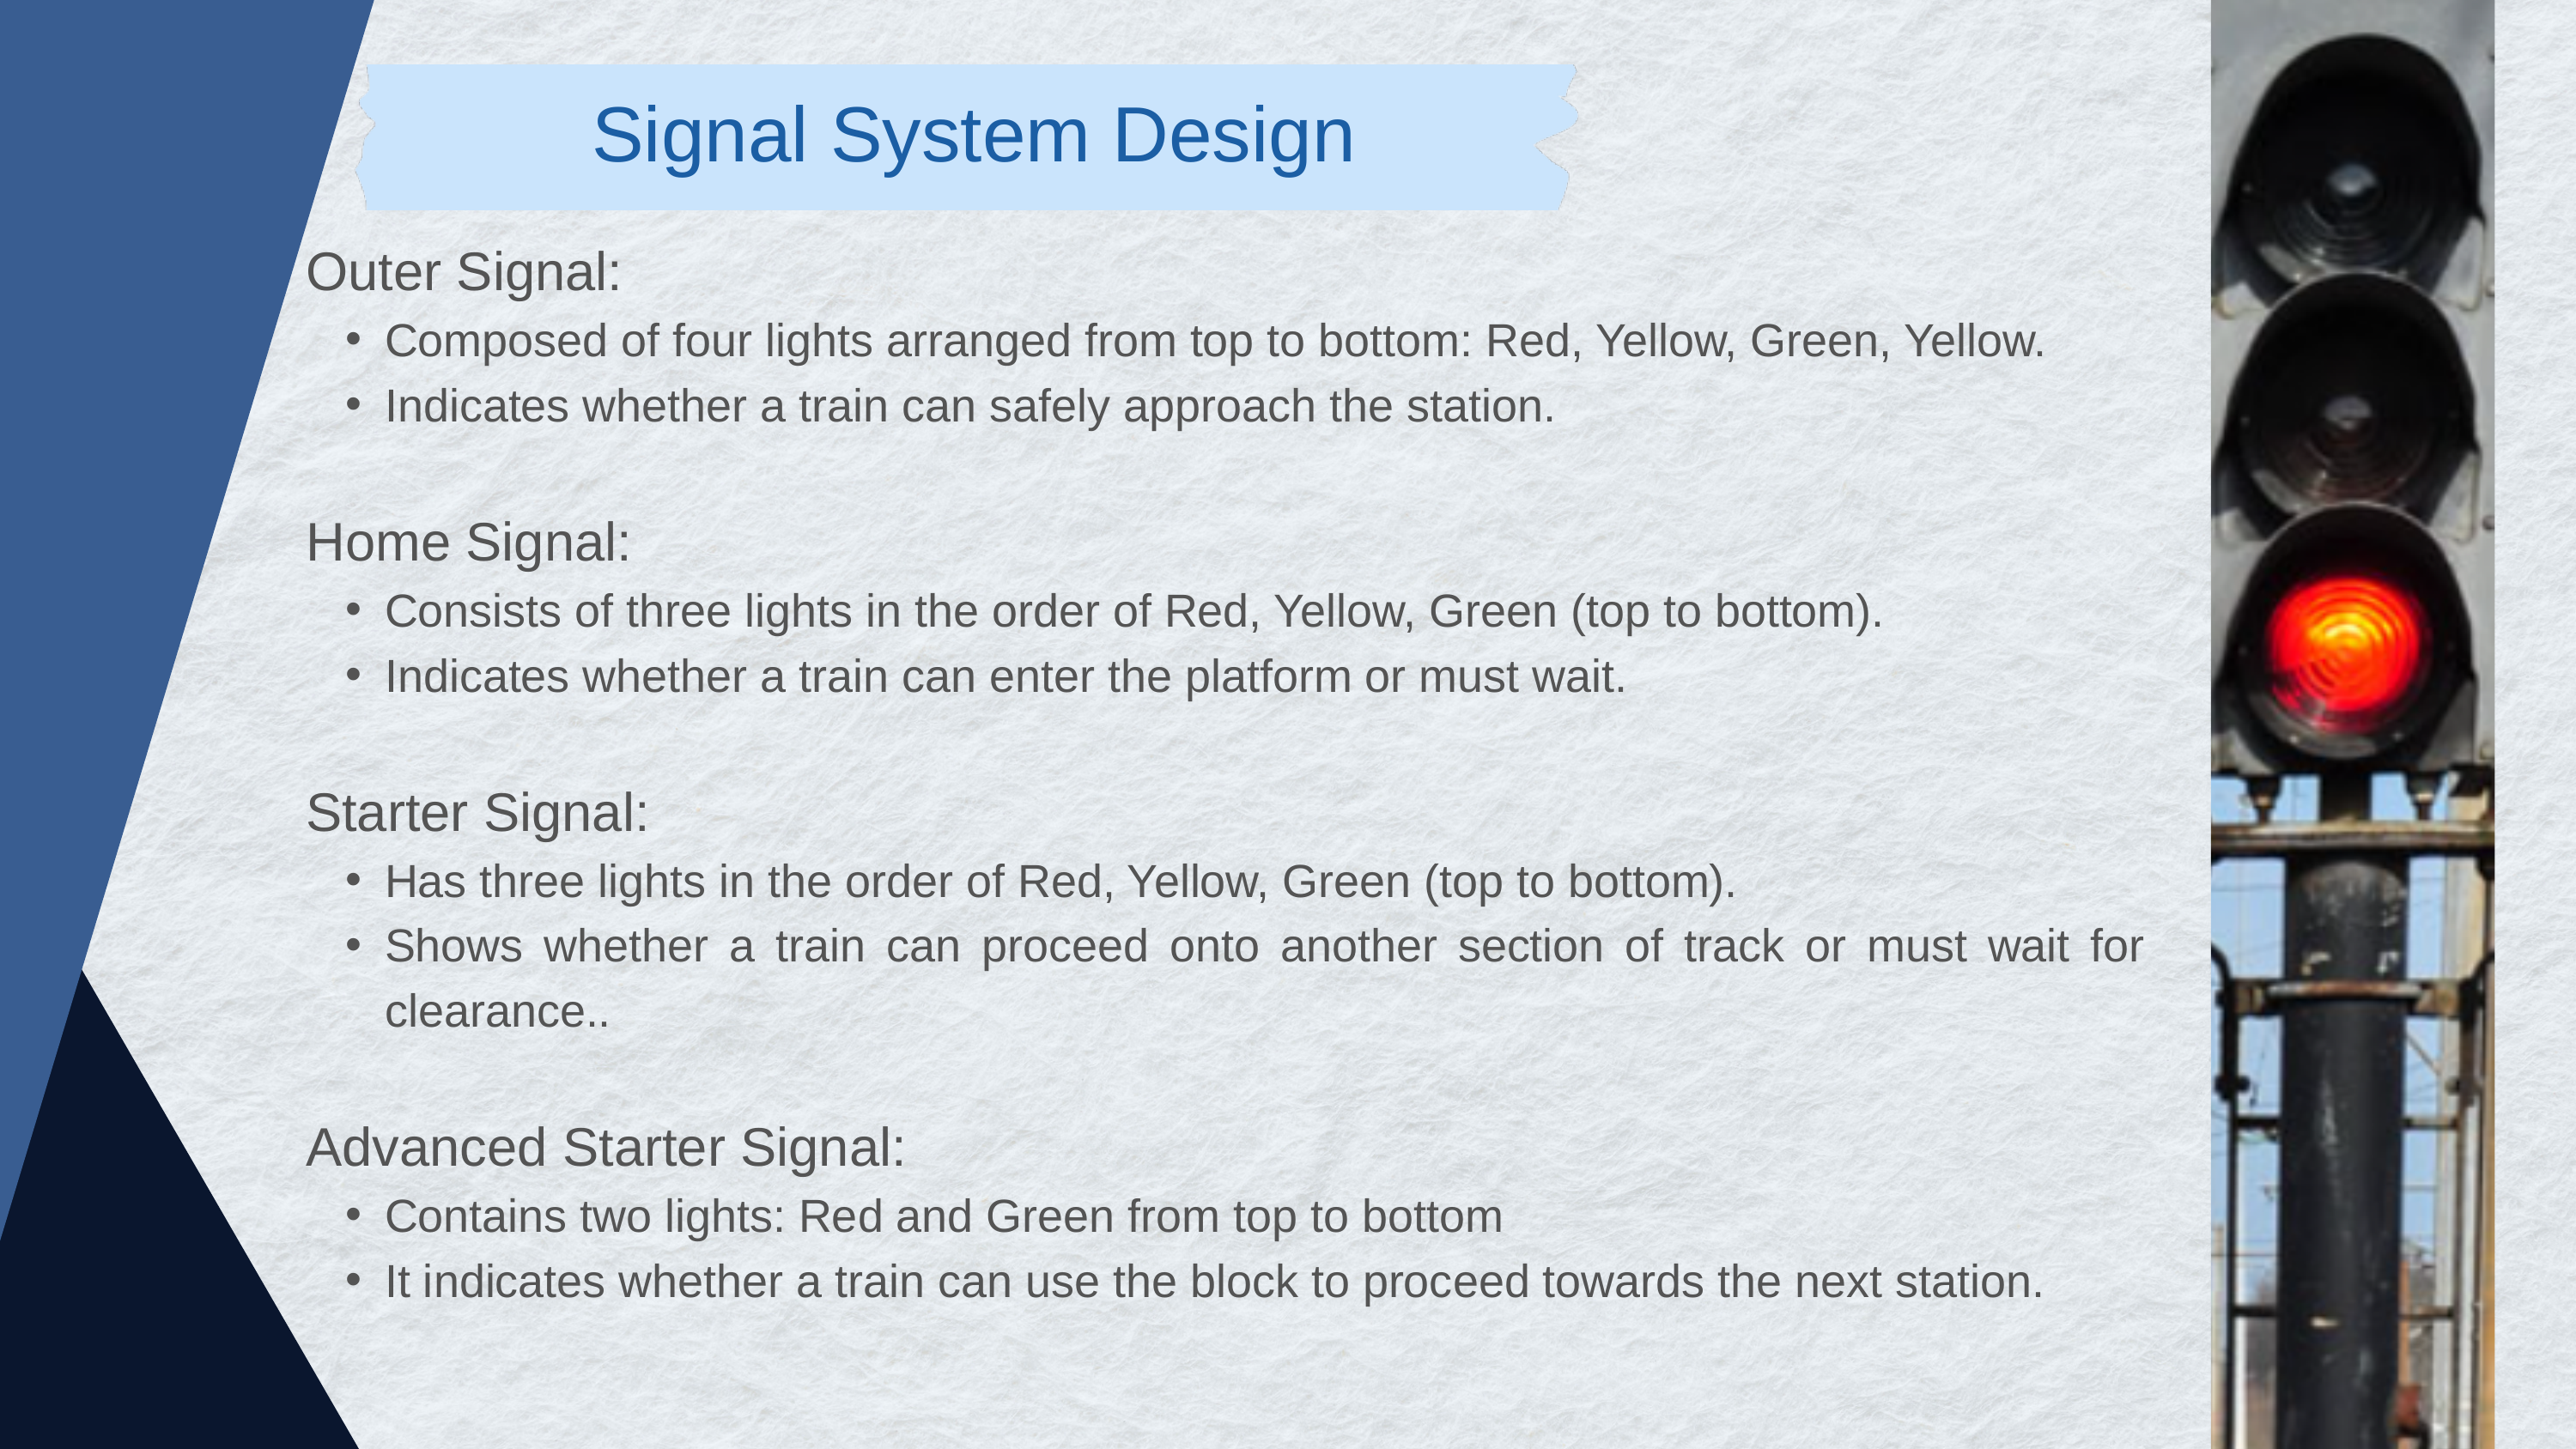

Signal System Design
Outer Signal:
Composed of four lights arranged from top to bottom: Red, Yellow, Green, Yellow.
Indicates whether a train can safely approach the station.

Home Signal:
Consists of three lights in the order of Red, Yellow, Green (top to bottom).
Indicates whether a train can enter the platform or must wait.

Starter Signal:
Has three lights in the order of Red, Yellow, Green (top to bottom).
Shows whether a train can proceed onto another section of track or must wait for clearance..

Advanced Starter Signal:
Contains two lights: Red and Green from top to bottom
It indicates whether a train can use the block to proceed towards the next station.